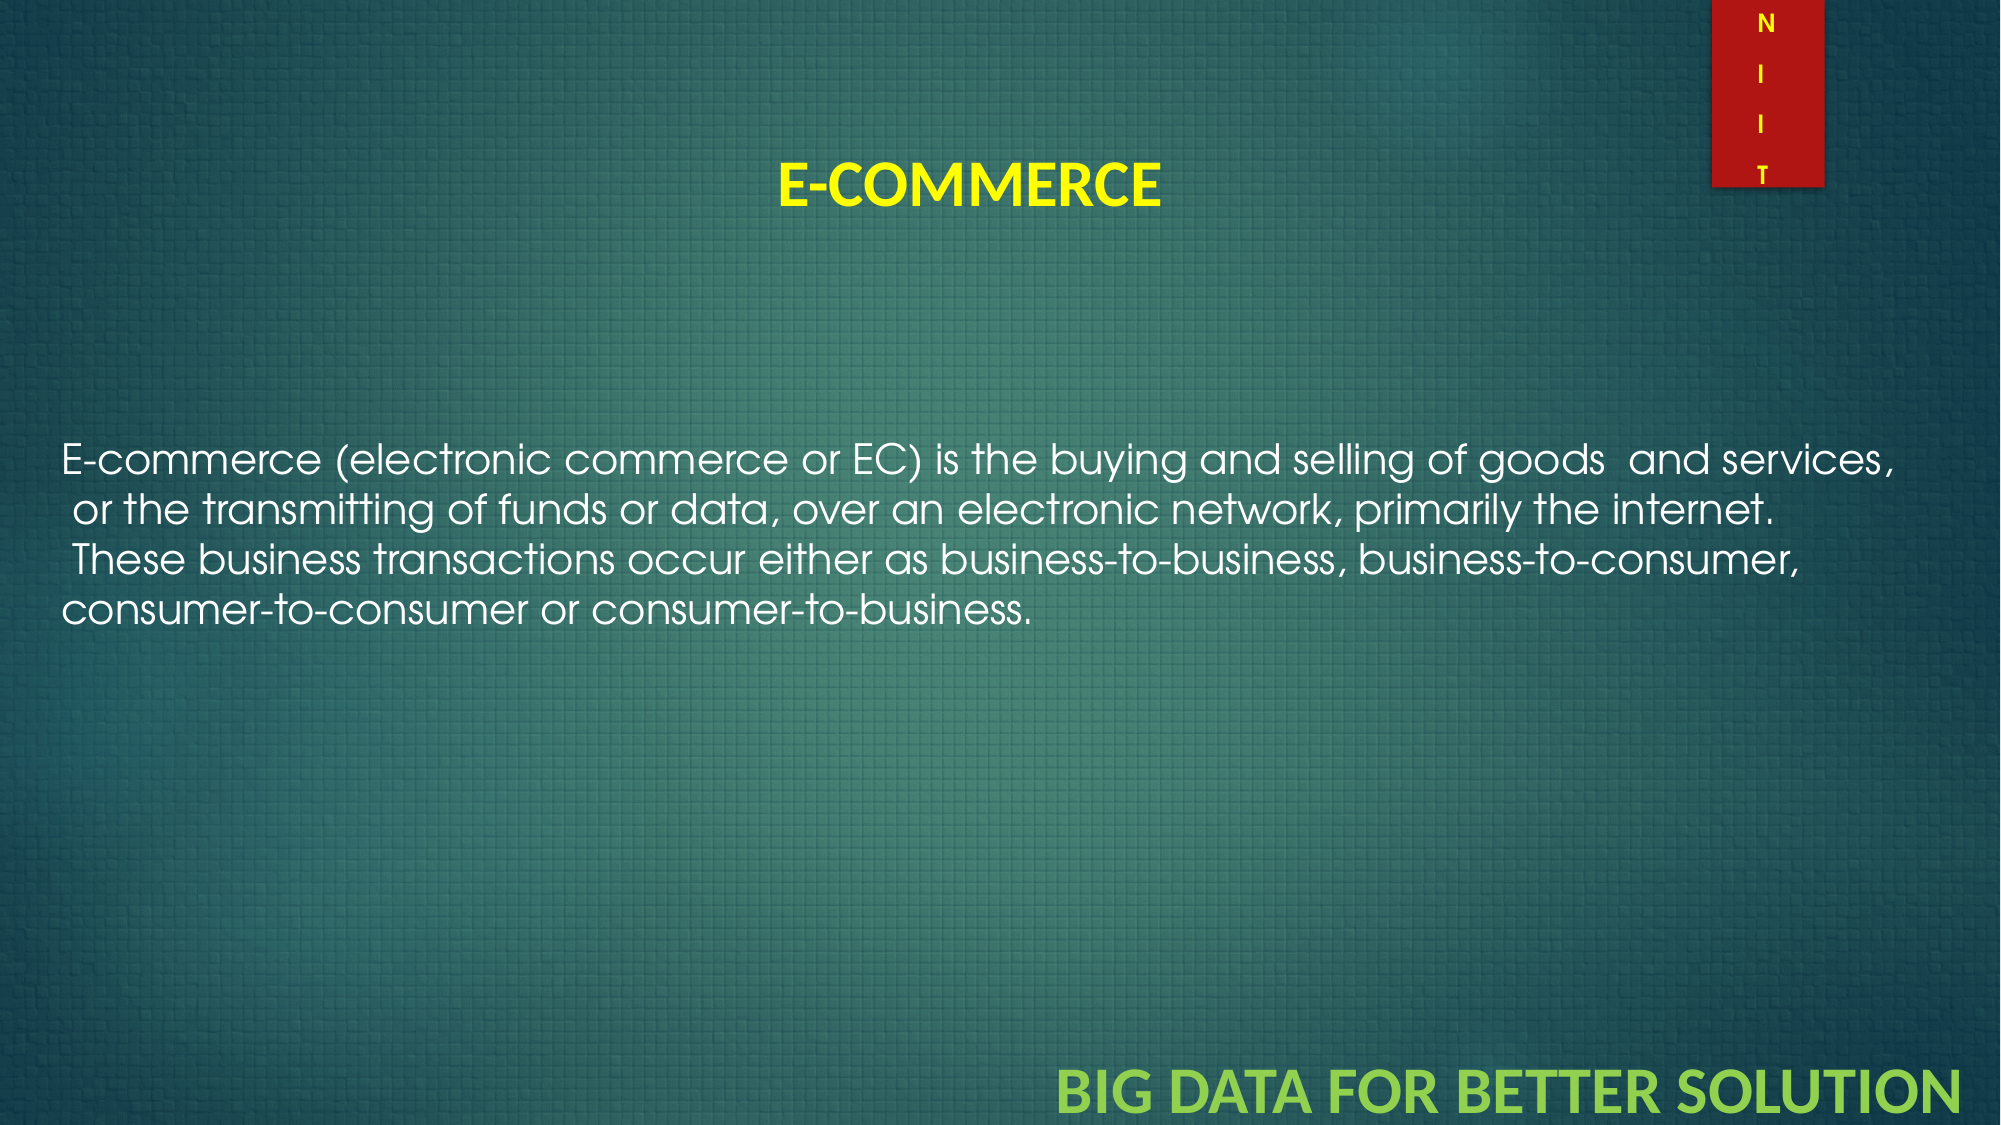

N
I
I
T
E-COMMERCE
E-commerce (electronic commerce or EC) is the buying and selling of goods  and services,
 or the transmitting of funds or data, over an electronic network, primarily the internet.
 These business transactions occur either as business-to-business, business-to-consumer,
consumer-to-consumer or consumer-to-business.

BIG DATA FOR BETTER SOLUTION